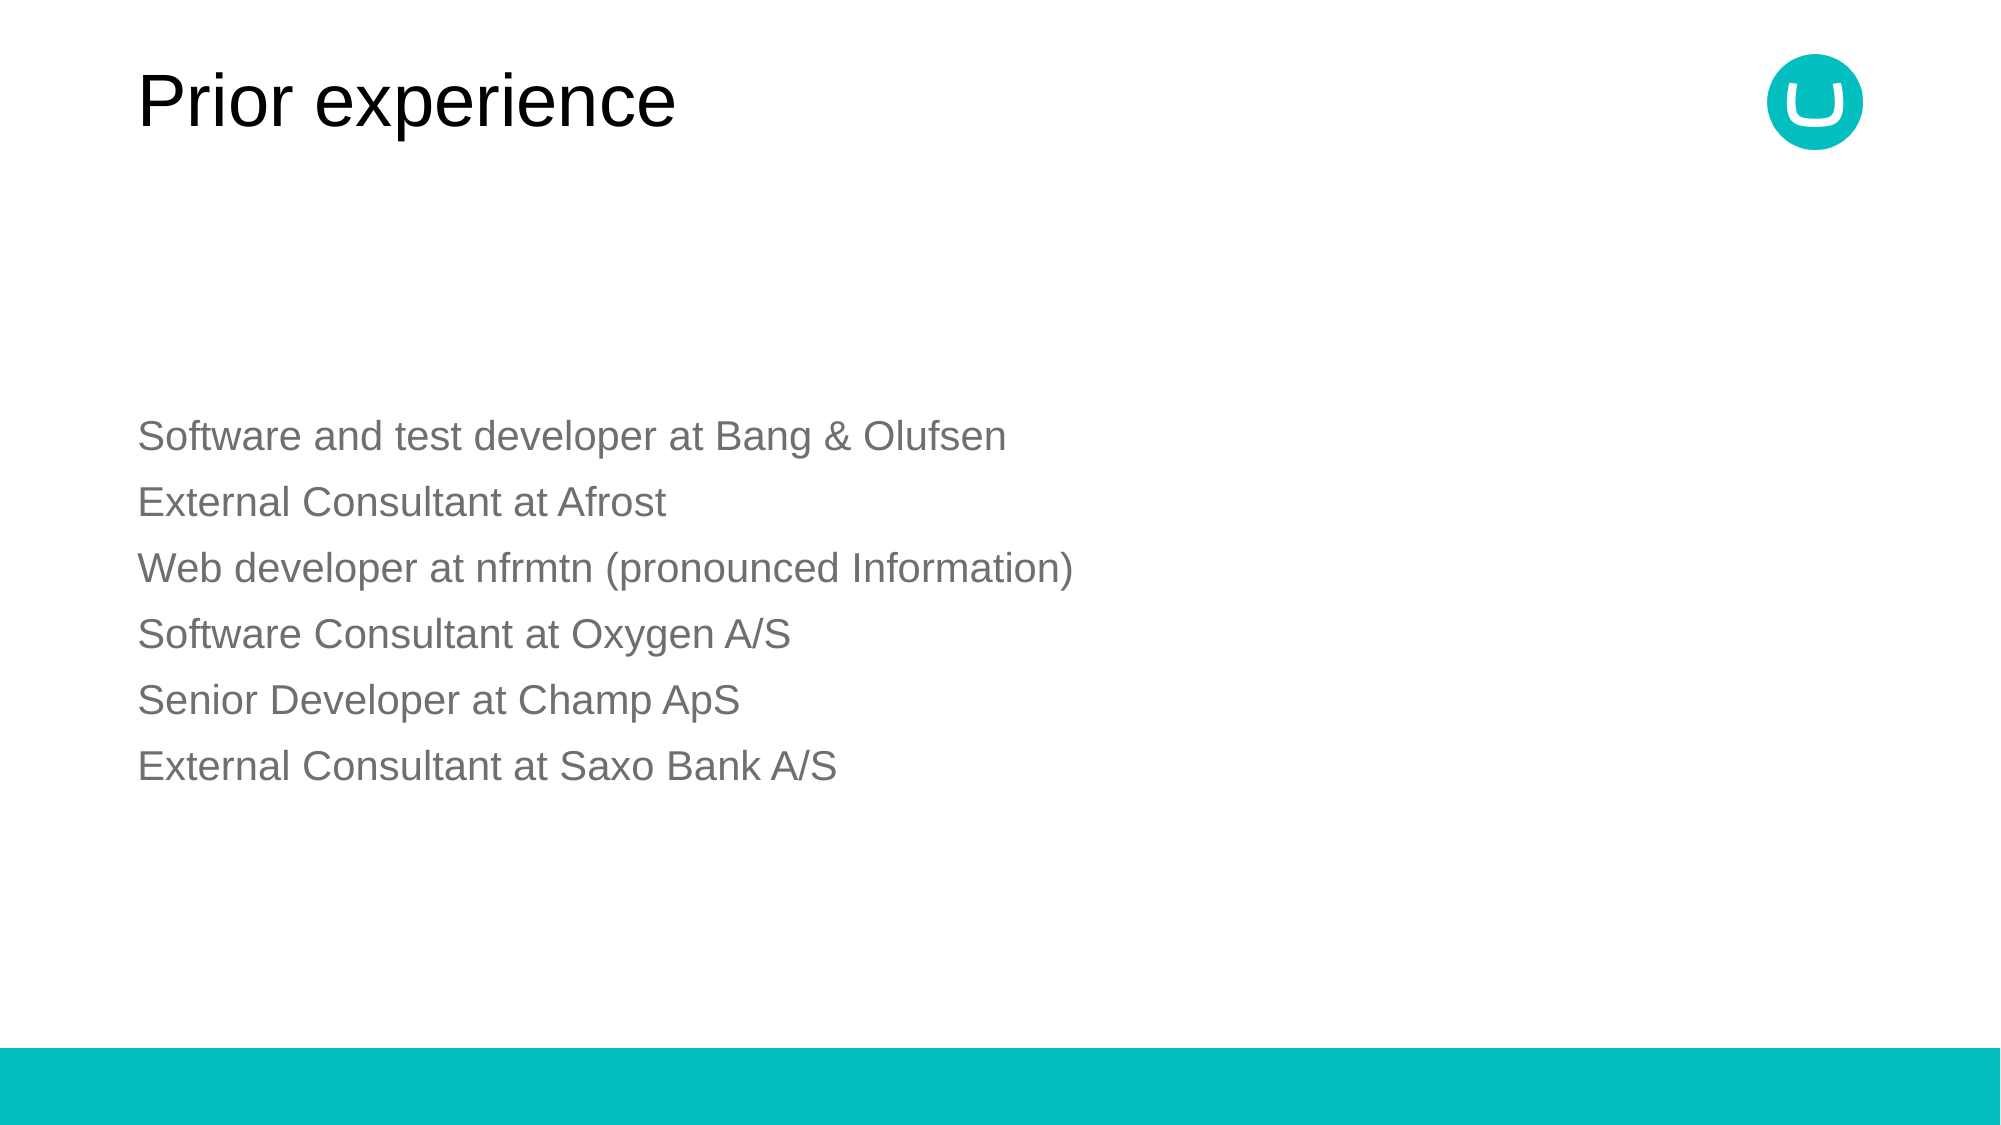

# Prior experience
Software and test developer at Bang & Olufsen
External Consultant at Afrost
Web developer at nfrmtn (pronounced Information)
Software Consultant at Oxygen A/S
Senior Developer at Champ ApS
External Consultant at Saxo Bank A/S